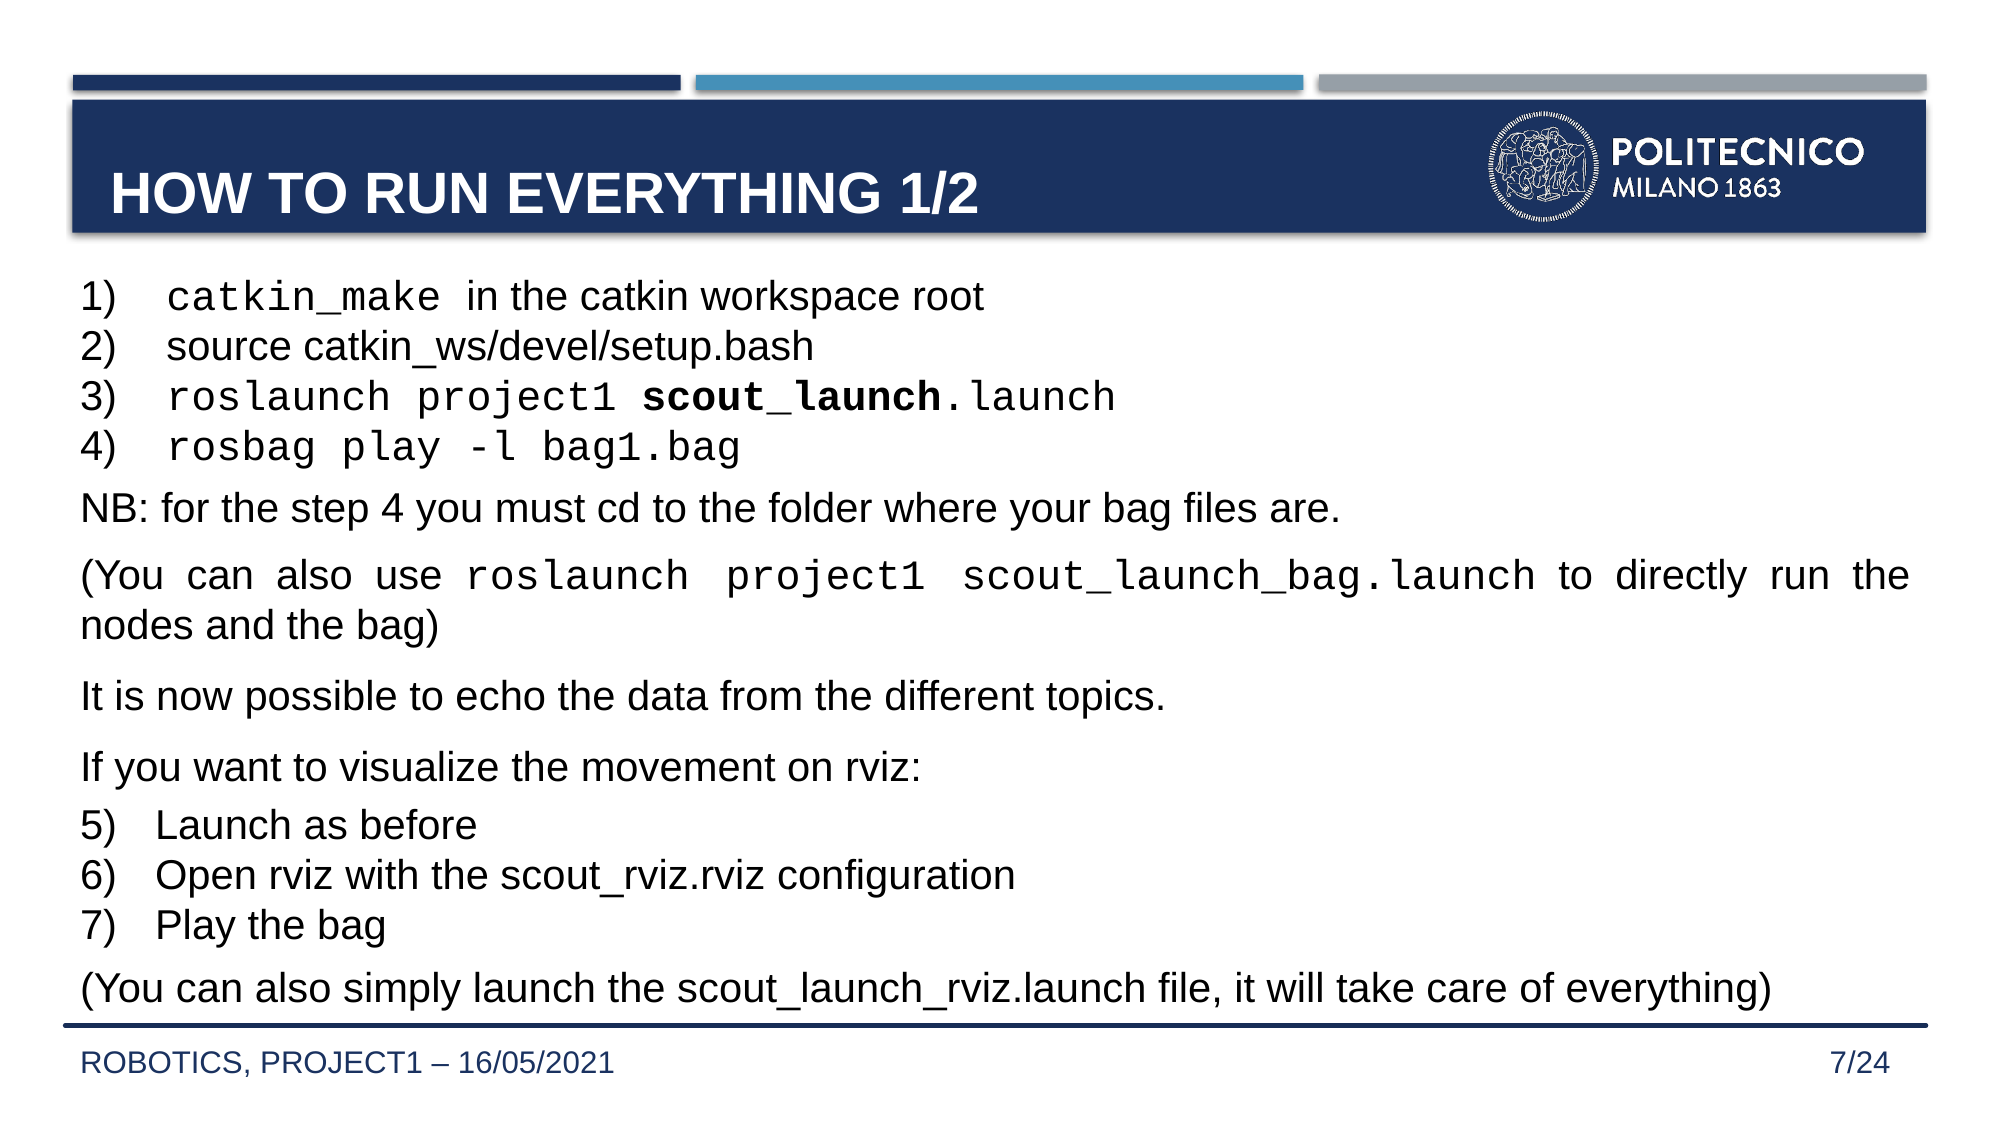

# How to run everything 1/2
 catkin_make in the catkin workspace root
 source catkin_ws/devel/setup.bash
 roslaunch project1 scout_launch.launch
 rosbag play -l bag1.bag
NB: for the step 4 you must cd to the folder where your bag files are.
(You can also use roslaunch project1 scout_launch_bag.launch to directly run the nodes and the bag)
It is now possible to echo the data from the different topics.
If you want to visualize the movement on rviz:
Launch as before
Open rviz with the scout_rviz.rviz configuration
Play the bag
(You can also simply launch the scout_launch_rviz.launch file, it will take care of everything)
ROBOTICS, PROJECT1 – 16/05/2021
7/24